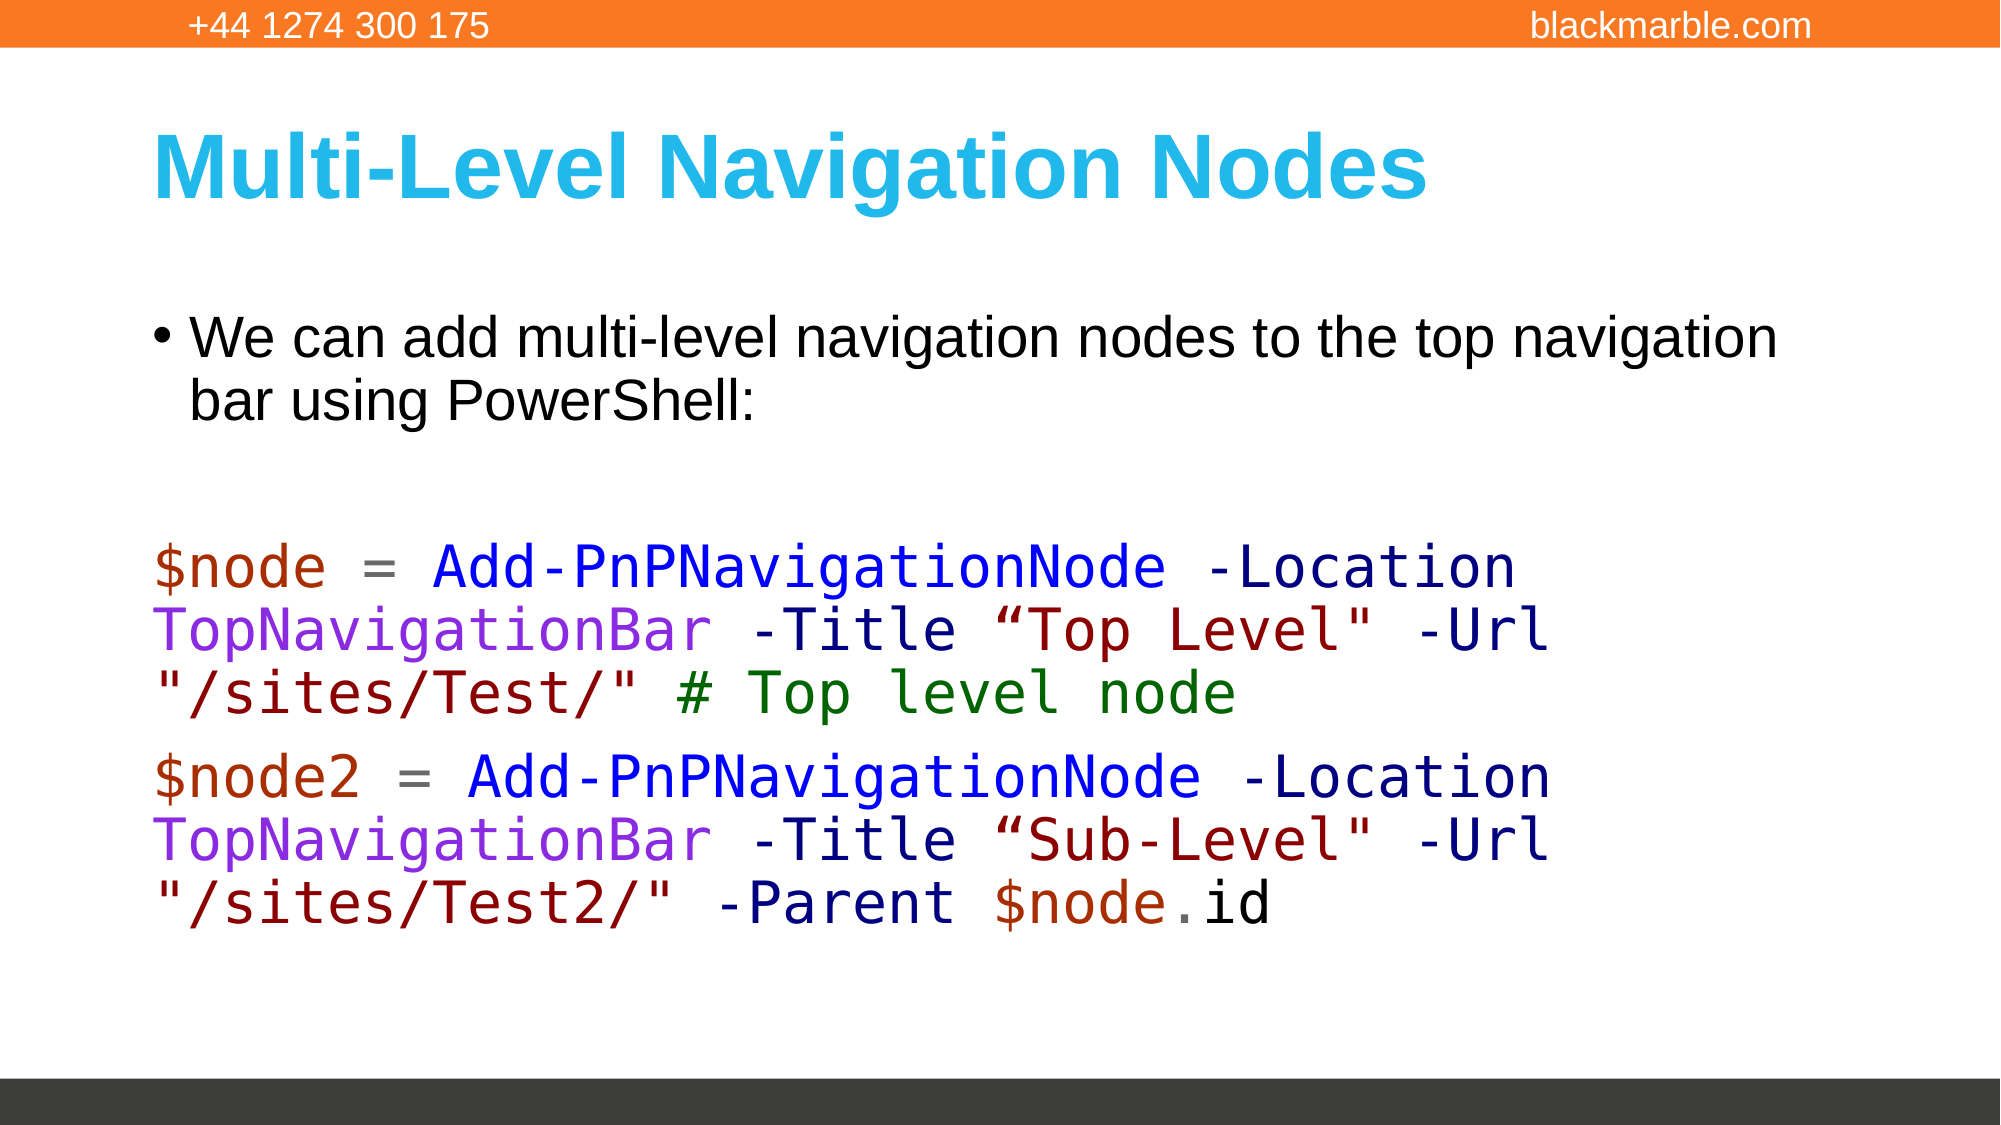

# Multi-Level Navigation Nodes
We can add multi-level navigation nodes to the top navigation bar using PowerShell:

$node = Add-PnPNavigationNode -Location TopNavigationBar -Title “Top Level" -Url "/sites/Test/" # Top level node
$node2 = Add-PnPNavigationNode -Location TopNavigationBar -Title “Sub-Level" -Url "/sites/Test2/" -Parent $node.id